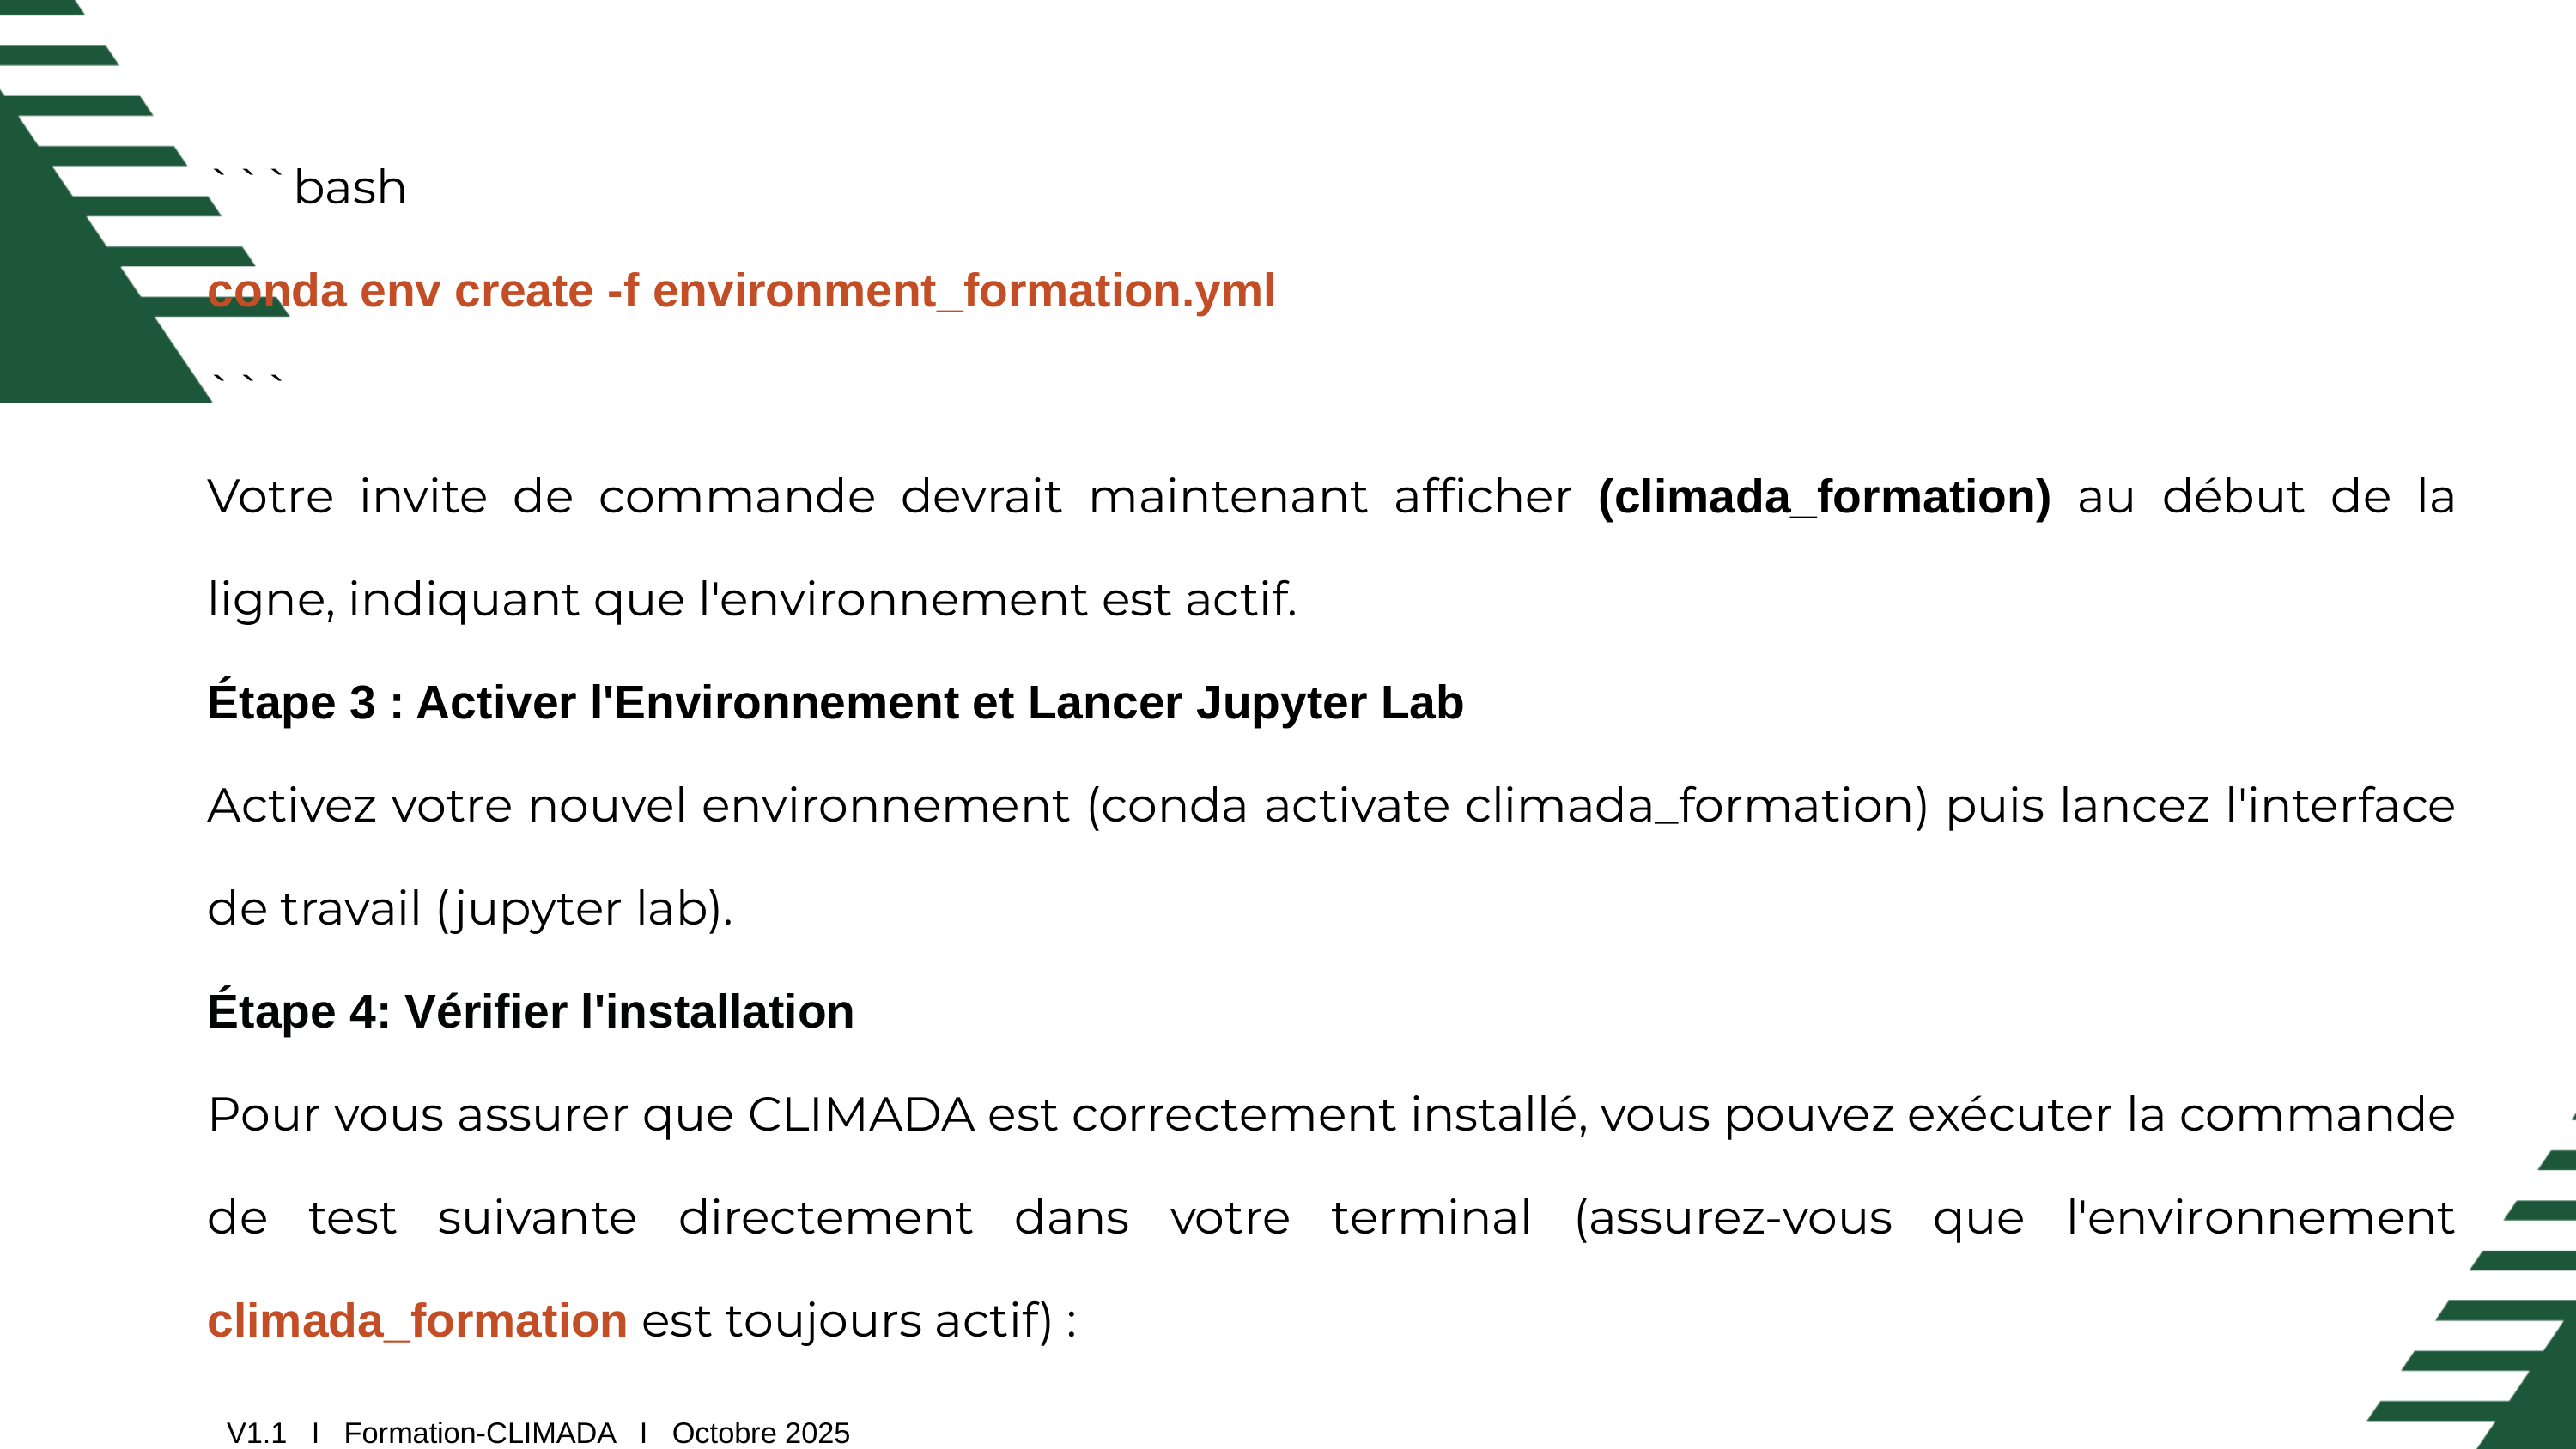

```bash
conda env create -f environment_formation.yml
```
Votre invite de commande devrait maintenant afficher (climada_formation) au début de la ligne, indiquant que l'environnement est actif.
Étape 3 : Activer l'Environnement et Lancer Jupyter Lab
Activez votre nouvel environnement (conda activate climada_formation) puis lancez l'interface de travail (jupyter lab).
Étape 4: Vérifier l'installation
Pour vous assurer que CLIMADA est correctement installé, vous pouvez exécuter la commande de test suivante directement dans votre terminal (assurez-vous que l'environnement climada_formation est toujours actif) :

V1.1   I   Formation-CLIMADA   I   Octobre 2025